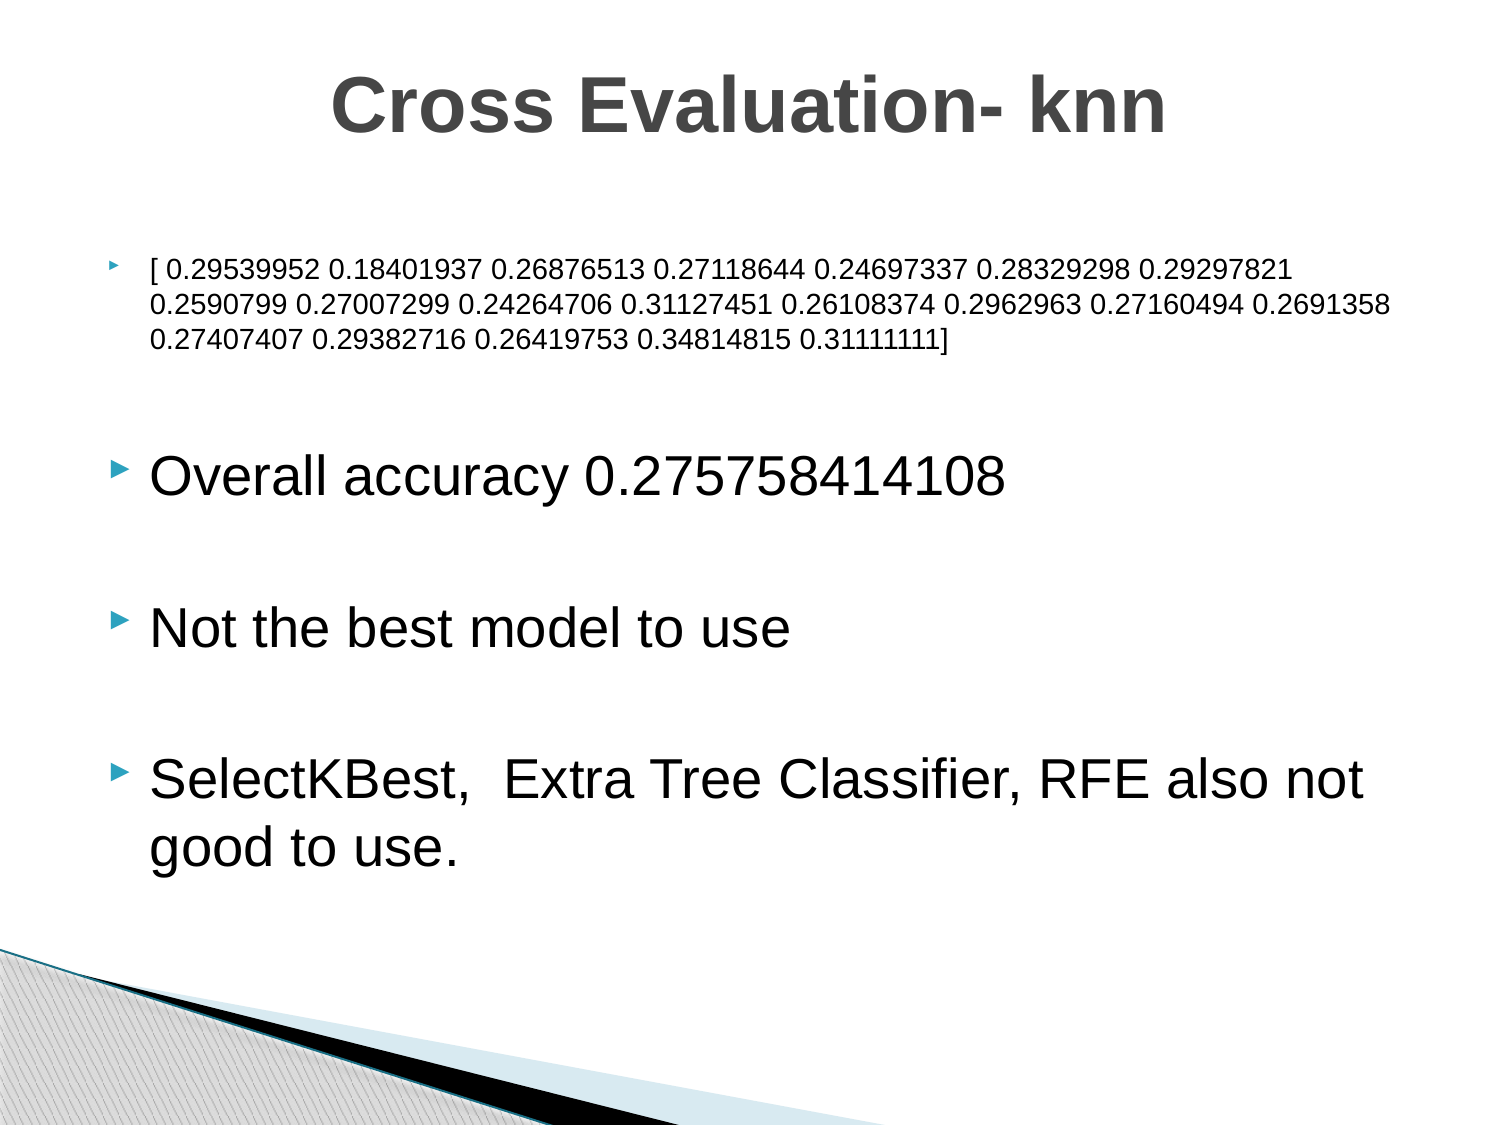

# Cross Evaluation- knn
[ 0.29539952 0.18401937 0.26876513 0.27118644 0.24697337 0.28329298 0.29297821 0.2590799 0.27007299 0.24264706 0.31127451 0.26108374 0.2962963 0.27160494 0.2691358 0.27407407 0.29382716 0.26419753 0.34814815 0.31111111]

Overall accuracy 0.275758414108

Not the best model to use

SelectKBest,  Extra Tree Classifier, RFE also not good to use.